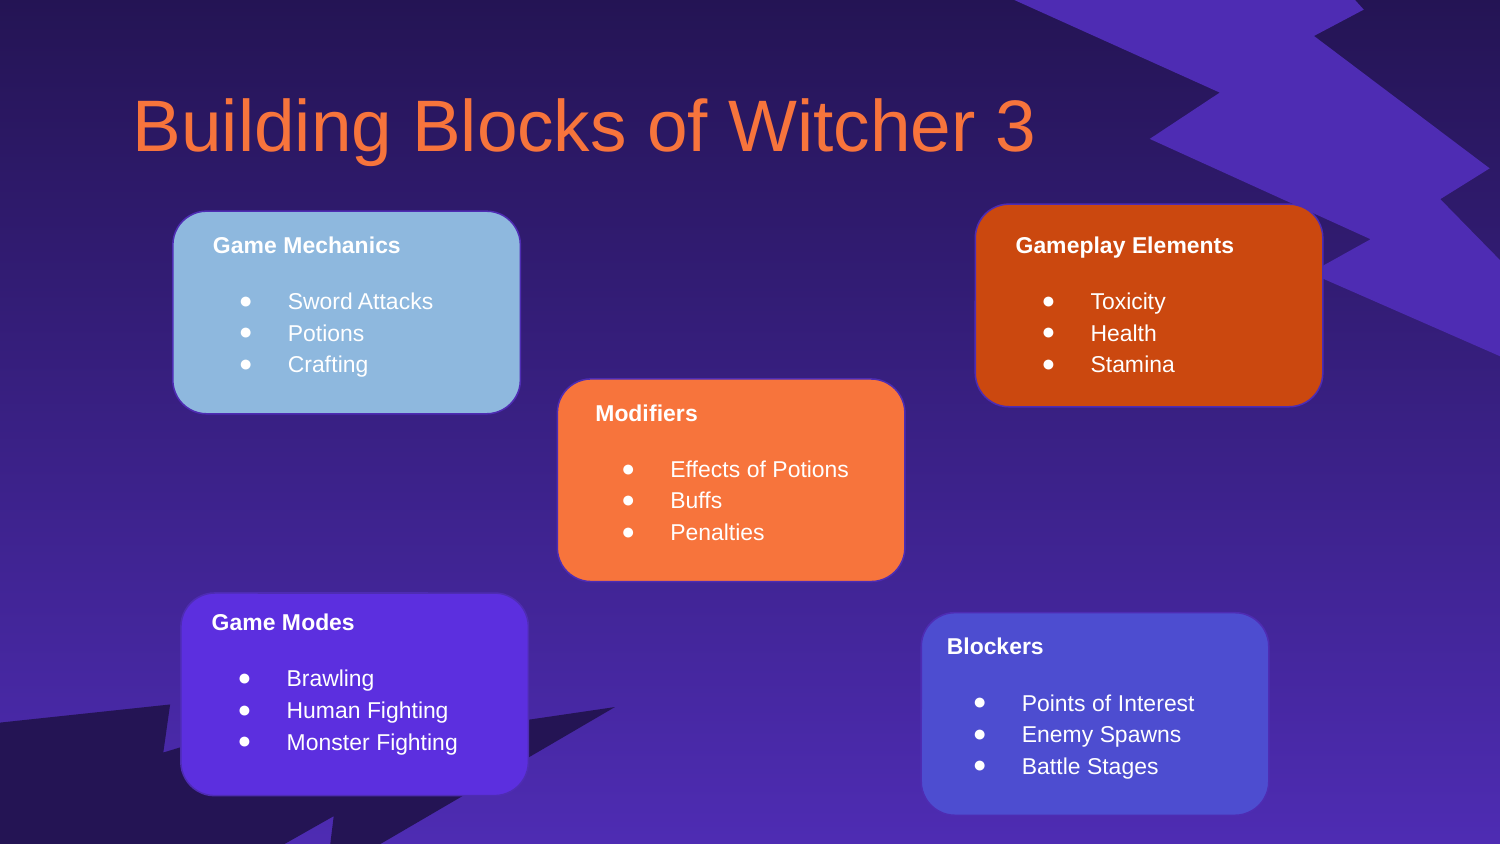

Building Blocks of Witcher 3

Game Mechanics
Sword Attacks
Potions
Crafting
Gameplay Elements
Toxicity
Health
Stamina

Modifiers
Effects of Potions
Buffs
Penalties
Game Modes
Brawling
Human Fighting
Monster Fighting

Blockers
Points of Interest
Enemy Spawns
Battle Stages